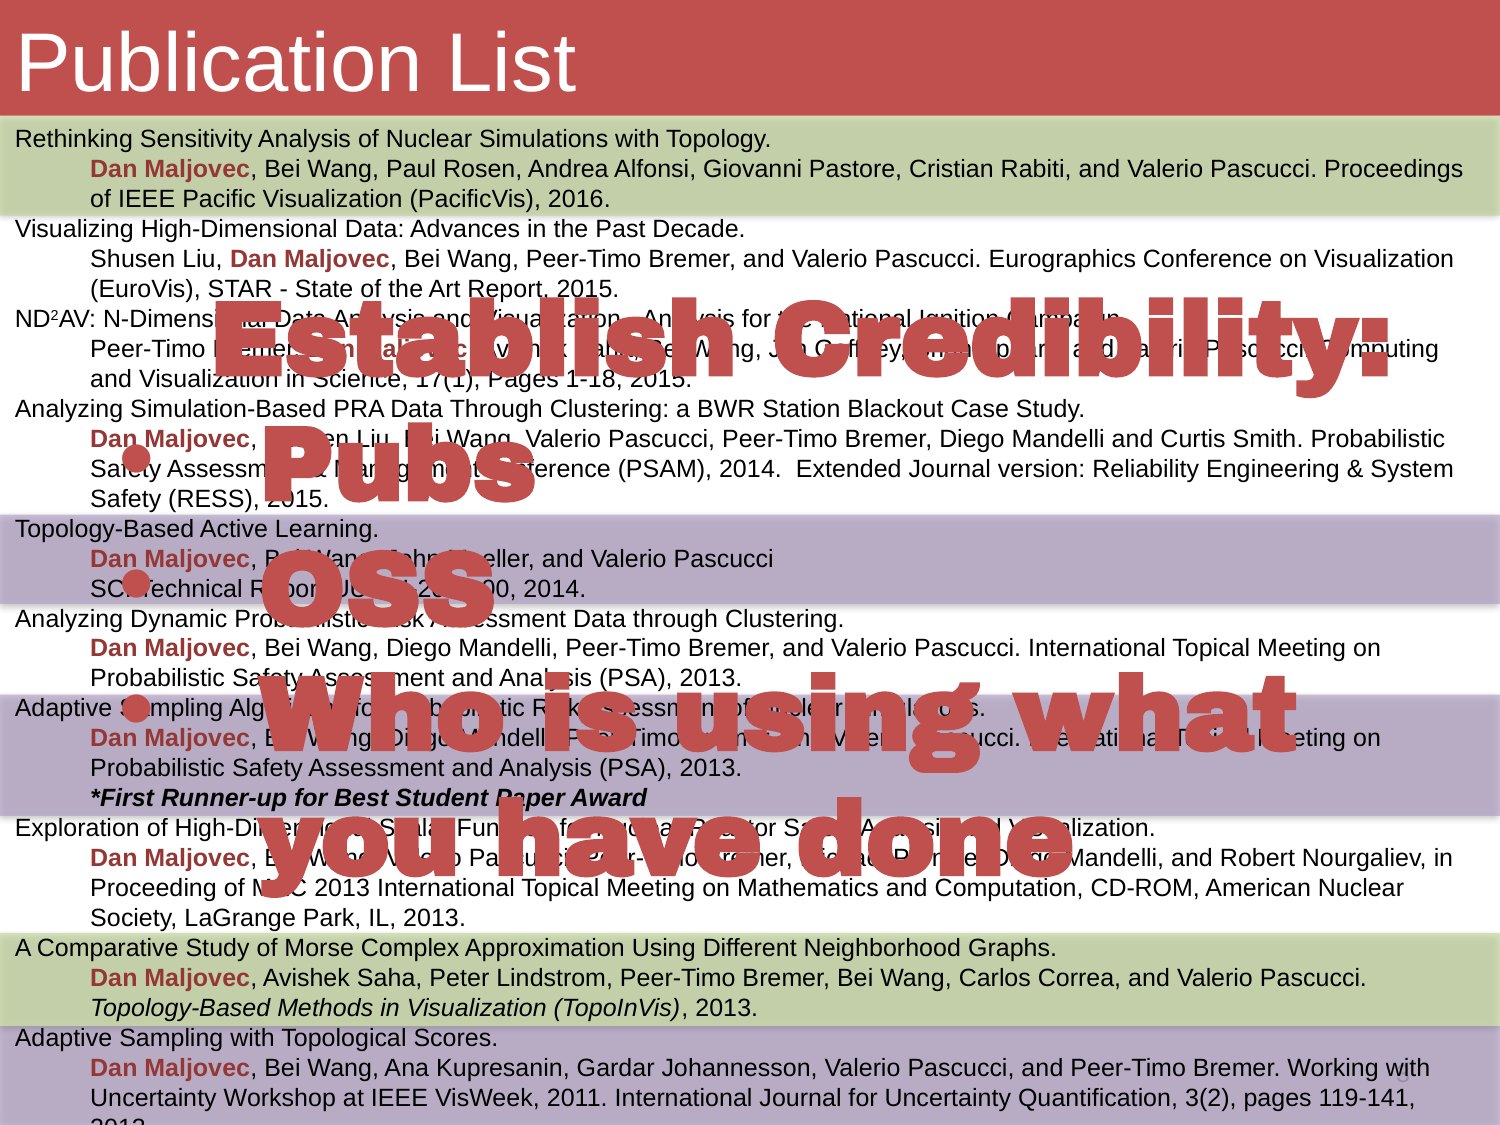

# Publication List

Rethinking Sensitivity Analysis of Nuclear Simulations with Topology.
	Dan Maljovec, Bei Wang, Paul Rosen, Andrea Alfonsi, Giovanni Pastore, Cristian Rabiti, and Valerio Pascucci. Proceedings of IEEE Pacific Visualization (PacificVis), 2016.
Visualizing High-Dimensional Data: Advances in the Past Decade.
	Shusen Liu, Dan Maljovec, Bei Wang, Peer-Timo Bremer, and Valerio Pascucci. Eurographics Conference on Visualization (EuroVis), STAR - State of the Art Report, 2015.
ND2AV: N-Dimensional Data Analysis and Visualization - Analysis for the National Ignition Campaign.
	Peer-Timo Bremer, Dan Maljovec, Avishek Saha, Bei Wang, Jim Gaffney, Brian Spears, and Valerio Pascucci. Computing and Visualization in Science, 17(1), Pages 1-18, 2015.
Analyzing Simulation-Based PRA Data Through Clustering: a BWR Station Blackout Case Study.
	Dan Maljovec, Shusen Liu, Bei Wang, Valerio Pascucci, Peer-Timo Bremer, Diego Mandelli and Curtis Smith. Probabilistic Safety Assessment & Management conference (PSAM), 2014.  Extended Journal version: Reliability Engineering & System Safety (RESS), 2015.
Topology-Based Active Learning.
	Dan Maljovec, Bei Wang, John Moeller, and Valerio Pascucci
SCI Technical Report UUSCI-2014-00, 2014.
Analyzing Dynamic Probabilistic Risk Assessment Data through Clustering.
	Dan Maljovec, Bei Wang, Diego Mandelli, Peer-Timo Bremer, and Valerio Pascucci. International Topical Meeting on Probabilistic Safety Assessment and Analysis (PSA), 2013.
Adaptive Sampling Algorithms for Probabilistic Risk Assessment of Nuclear Simulations.
	Dan Maljovec, Bei Wang, Diego Mandelli, Peer-Timo Bremer, and Valerio Pascucci. International Topical Meeting on Probabilistic Safety Assessment and Analysis (PSA), 2013.
	*First Runner-up for Best Student Paper Award
Exploration of High-Dimensional Scalar Function for Nuclear Reactor Safety Analysis and Visualization.
	Dan Maljovec, Bei Wang, Valerio Pascucci, Peer-Timo Bremer, Michael Pernice, Diego Mandelli, and Robert Nourgaliev, in Proceeding of M&C 2013 International Topical Meeting on Mathematics and Computation, CD-ROM, American Nuclear Society, LaGrange Park, IL, 2013.
A Comparative Study of Morse Complex Approximation Using Different Neighborhood Graphs. 
Dan Maljovec, Avishek Saha, Peter Lindstrom, Peer-Timo Bremer, Bei Wang, Carlos Correa, and Valerio Pascucci. 
Topology-Based Methods in Visualization (TopoInVis), 2013.
Adaptive Sampling with Topological Scores.
	Dan Maljovec, Bei Wang, Ana Kupresanin, Gardar Johannesson, Valerio Pascucci, and Peer-Timo Bremer. Working with Uncertainty Workshop at IEEE VisWeek, 2011. International Journal for Uncertainty Quantification, 3(2), pages 119-141, 2013.
Establish Credibility:
Pubs
OSS
Who is using what you have done

3